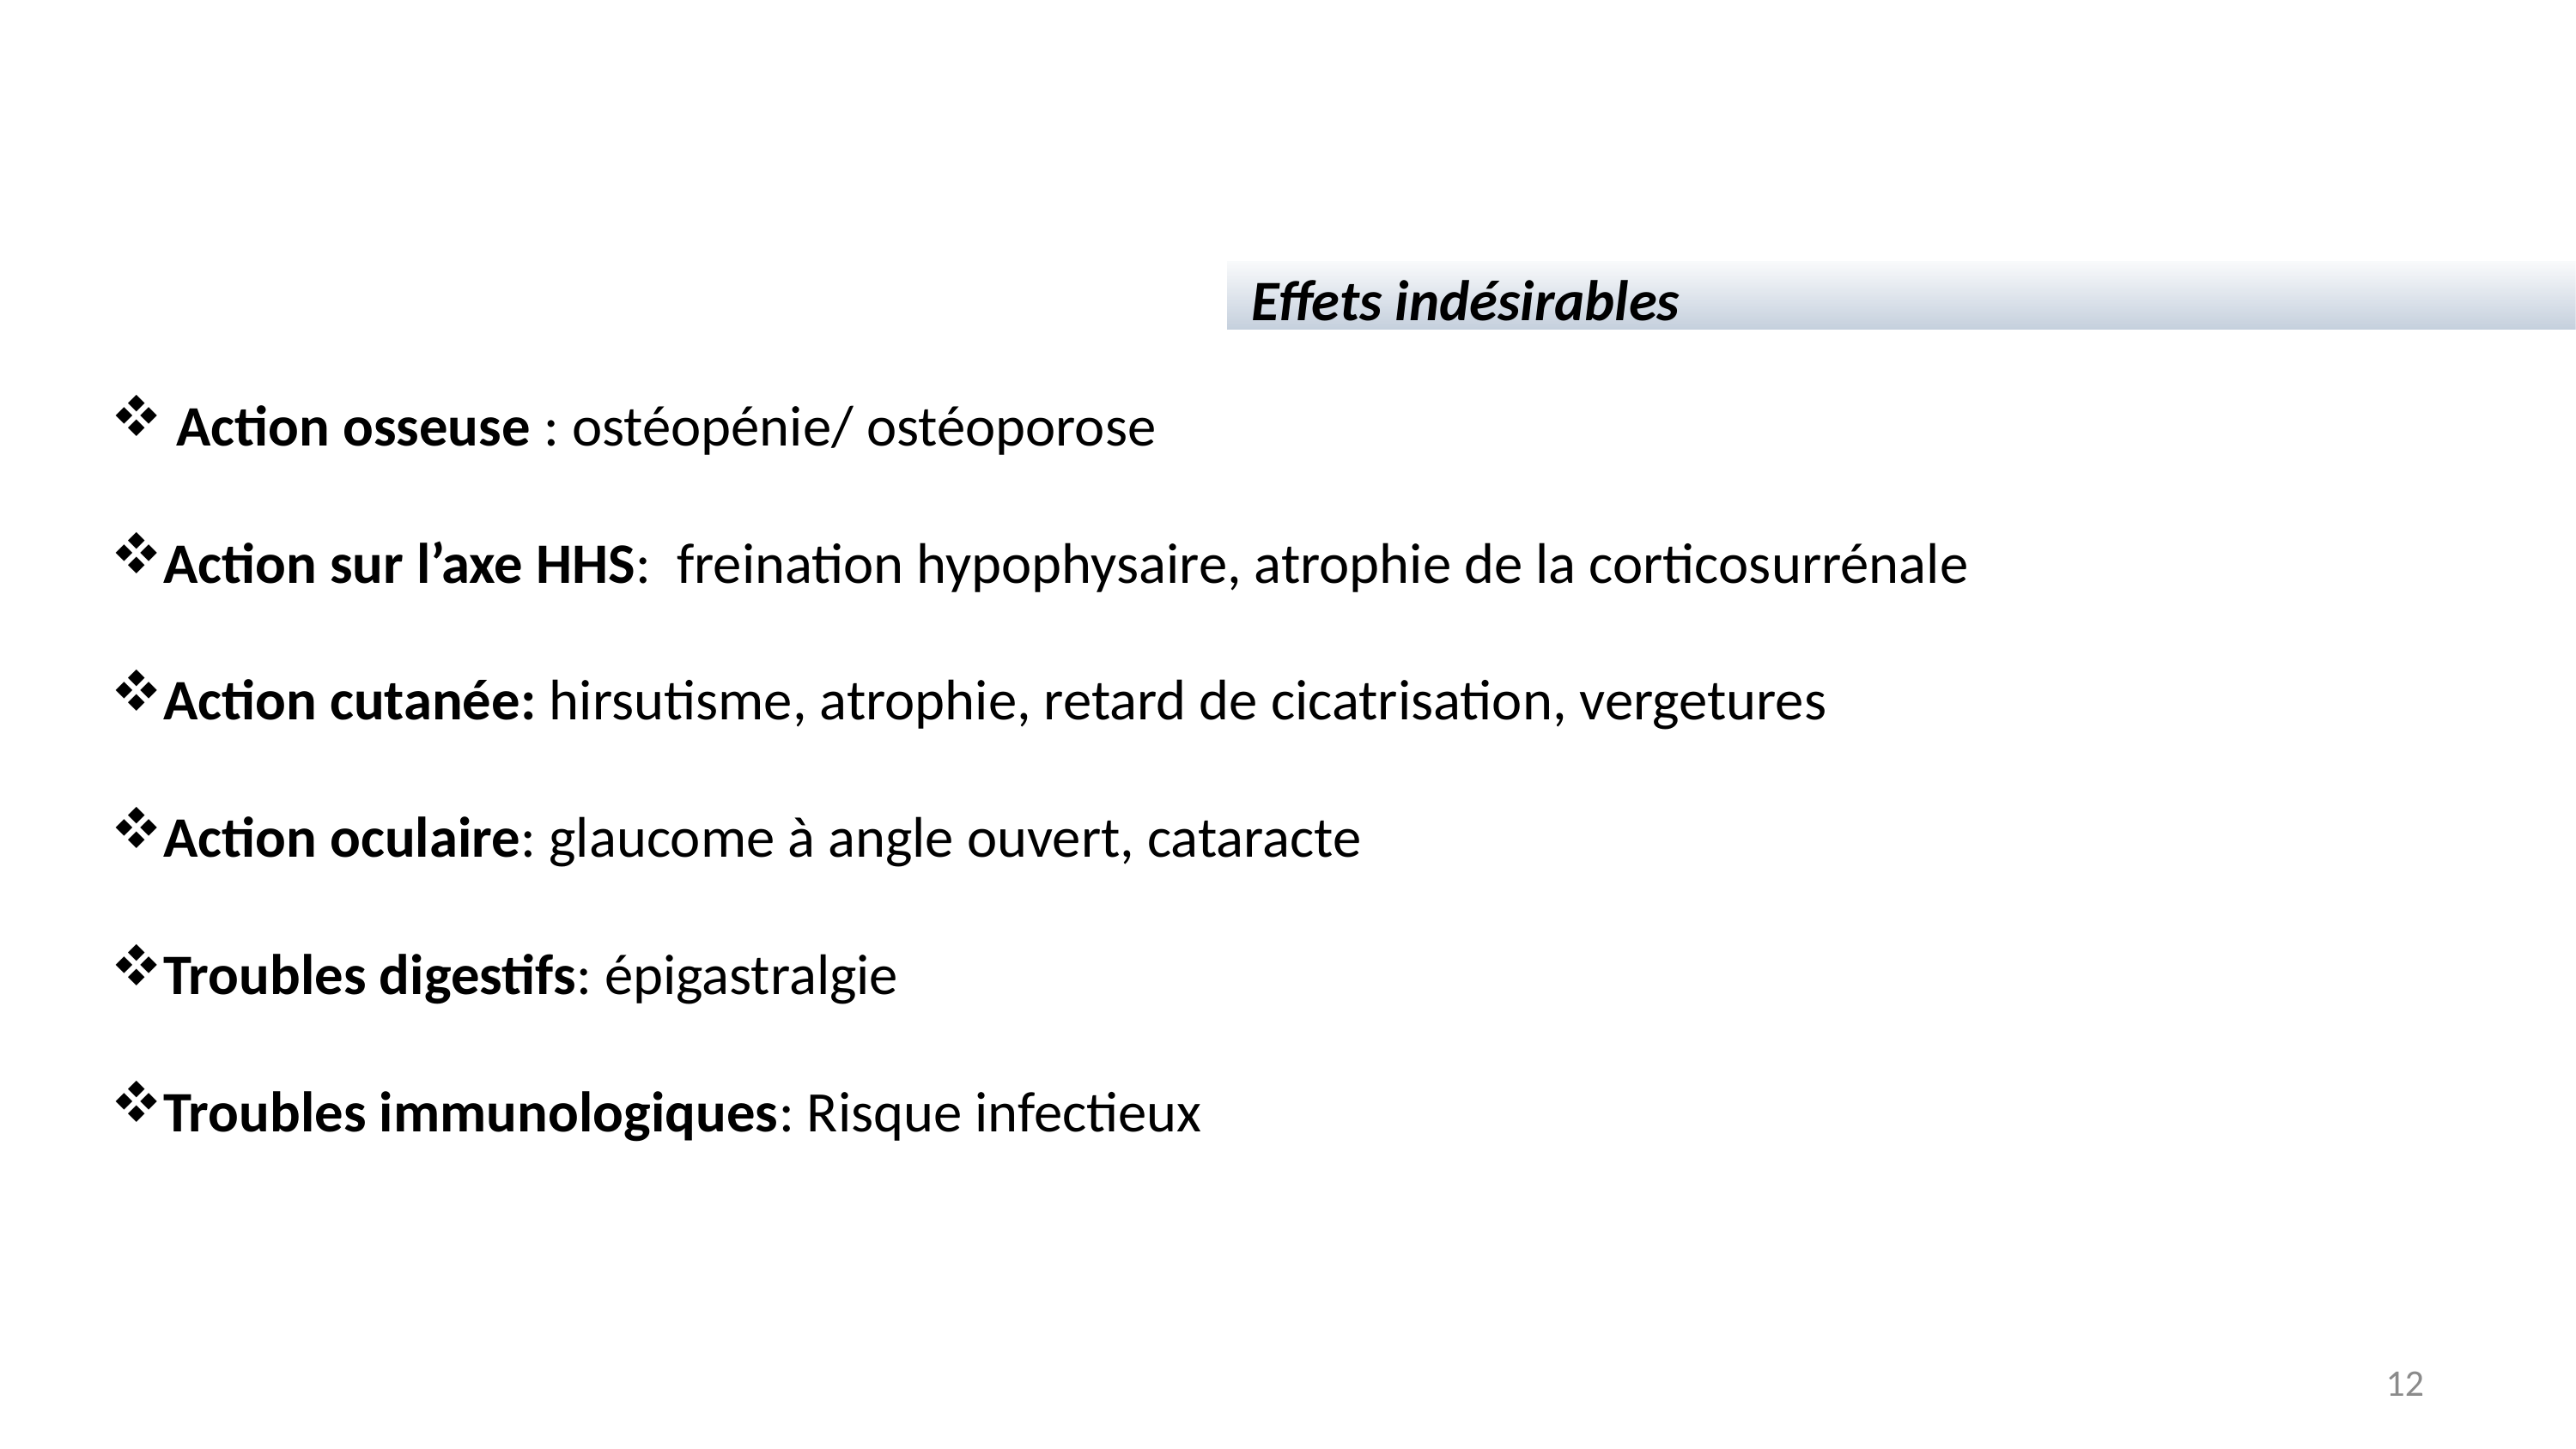

Effets indésirables
 Action osseuse : ostéopénie/ ostéoporose

Action sur l’axe HHS:  freination hypophysaire, atrophie de la corticosurrénale

Action cutanée: hirsutisme, atrophie, retard de cicatrisation, vergetures

Action oculaire: glaucome à angle ouvert, cataracte

Troubles digestifs: épigastralgie

Troubles immunologiques: Risque infectieux

12